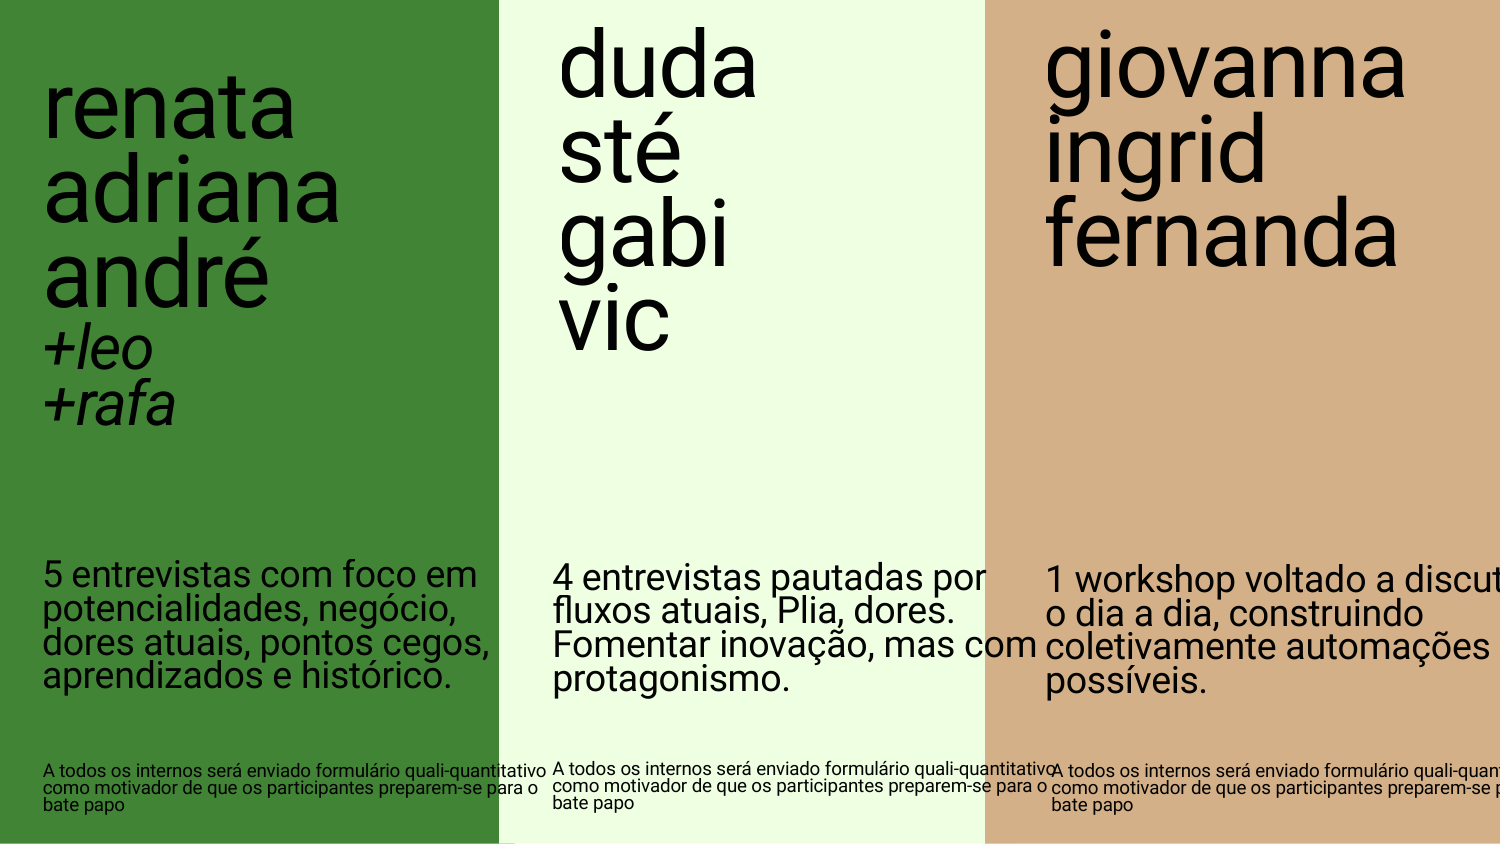

renata
adriana
andré
+leo
+rafa
duda
sté
gabi
vic
giovanna
ingrid
fernanda
5 entrevistas com foco em potencialidades, negócio, dores atuais, pontos cegos, aprendizados e histórico.
4 entrevistas pautadas por fluxos atuais, Plia, dores. Fomentar inovação, mas com protagonismo.
1 workshop voltado a discutir o dia a dia, construindo coletivamente automações possíveis.
A todos os internos será enviado formulário quali-quantitativo como motivador de que os participantes preparem-se para o bate papo
A todos os internos será enviado formulário quali-quantitativo como motivador de que os participantes preparem-se para o bate papo
A todos os internos será enviado formulário quali-quantitativo como motivador de que os participantes preparem-se para o bate papo